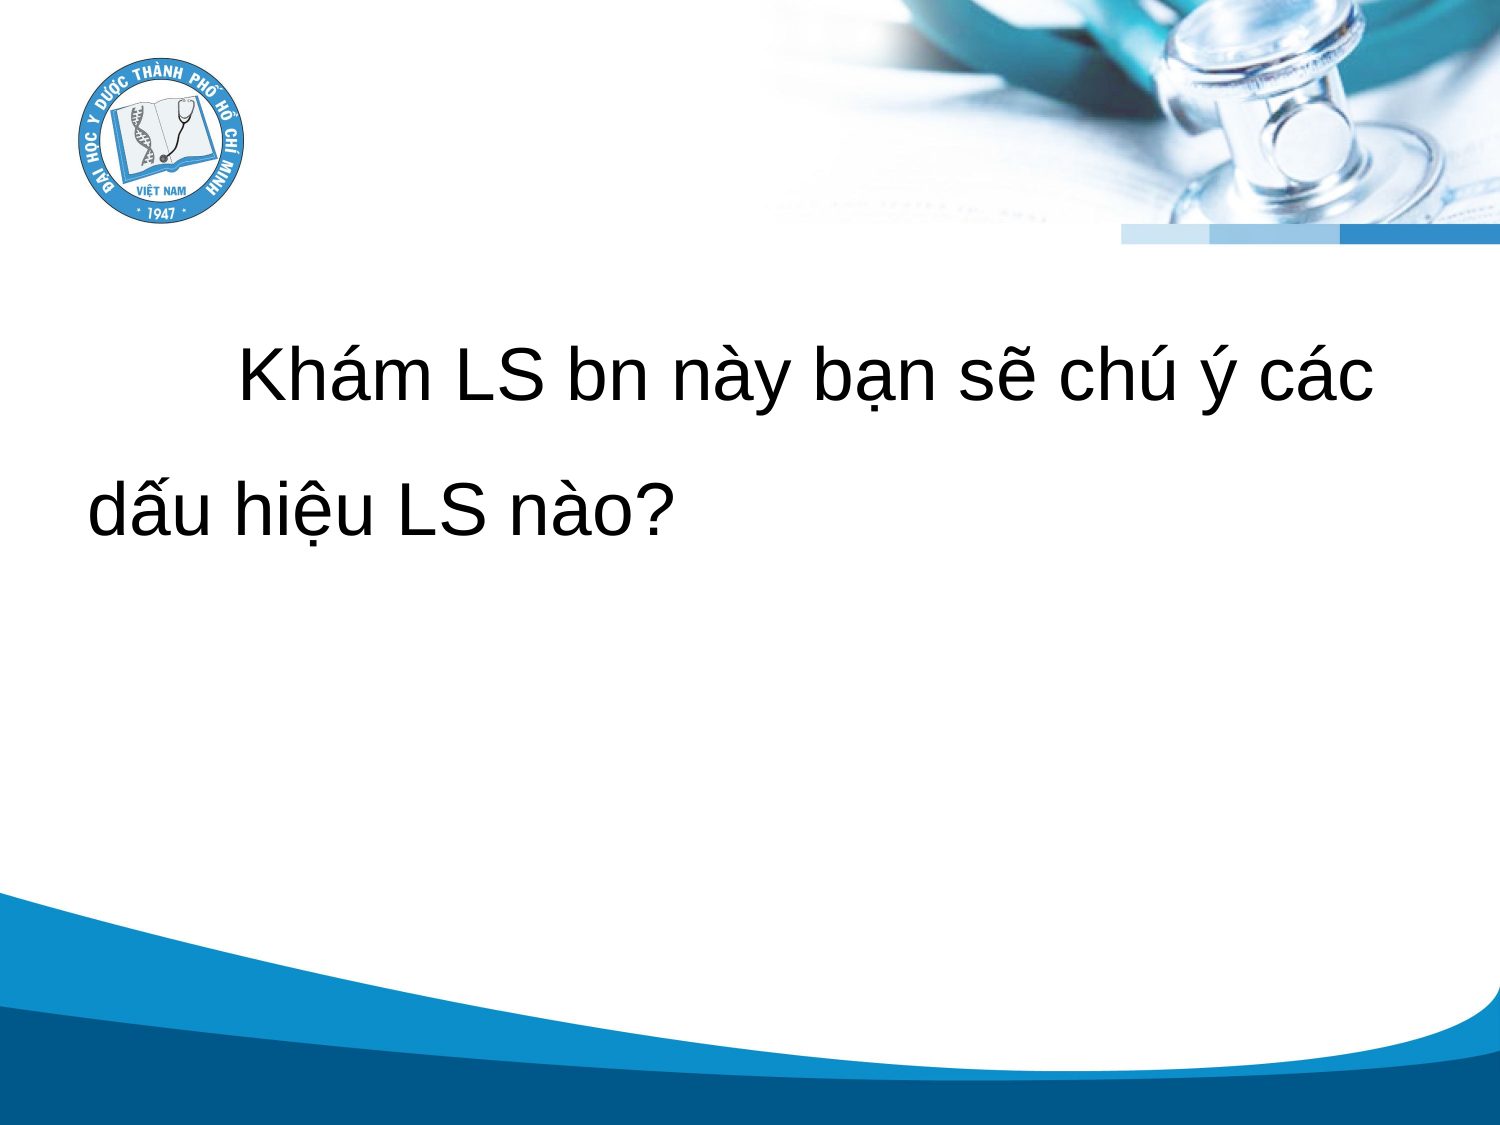

#
	Khám LS bn này bạn sẽ chú ý các dấu hiệu LS nào?